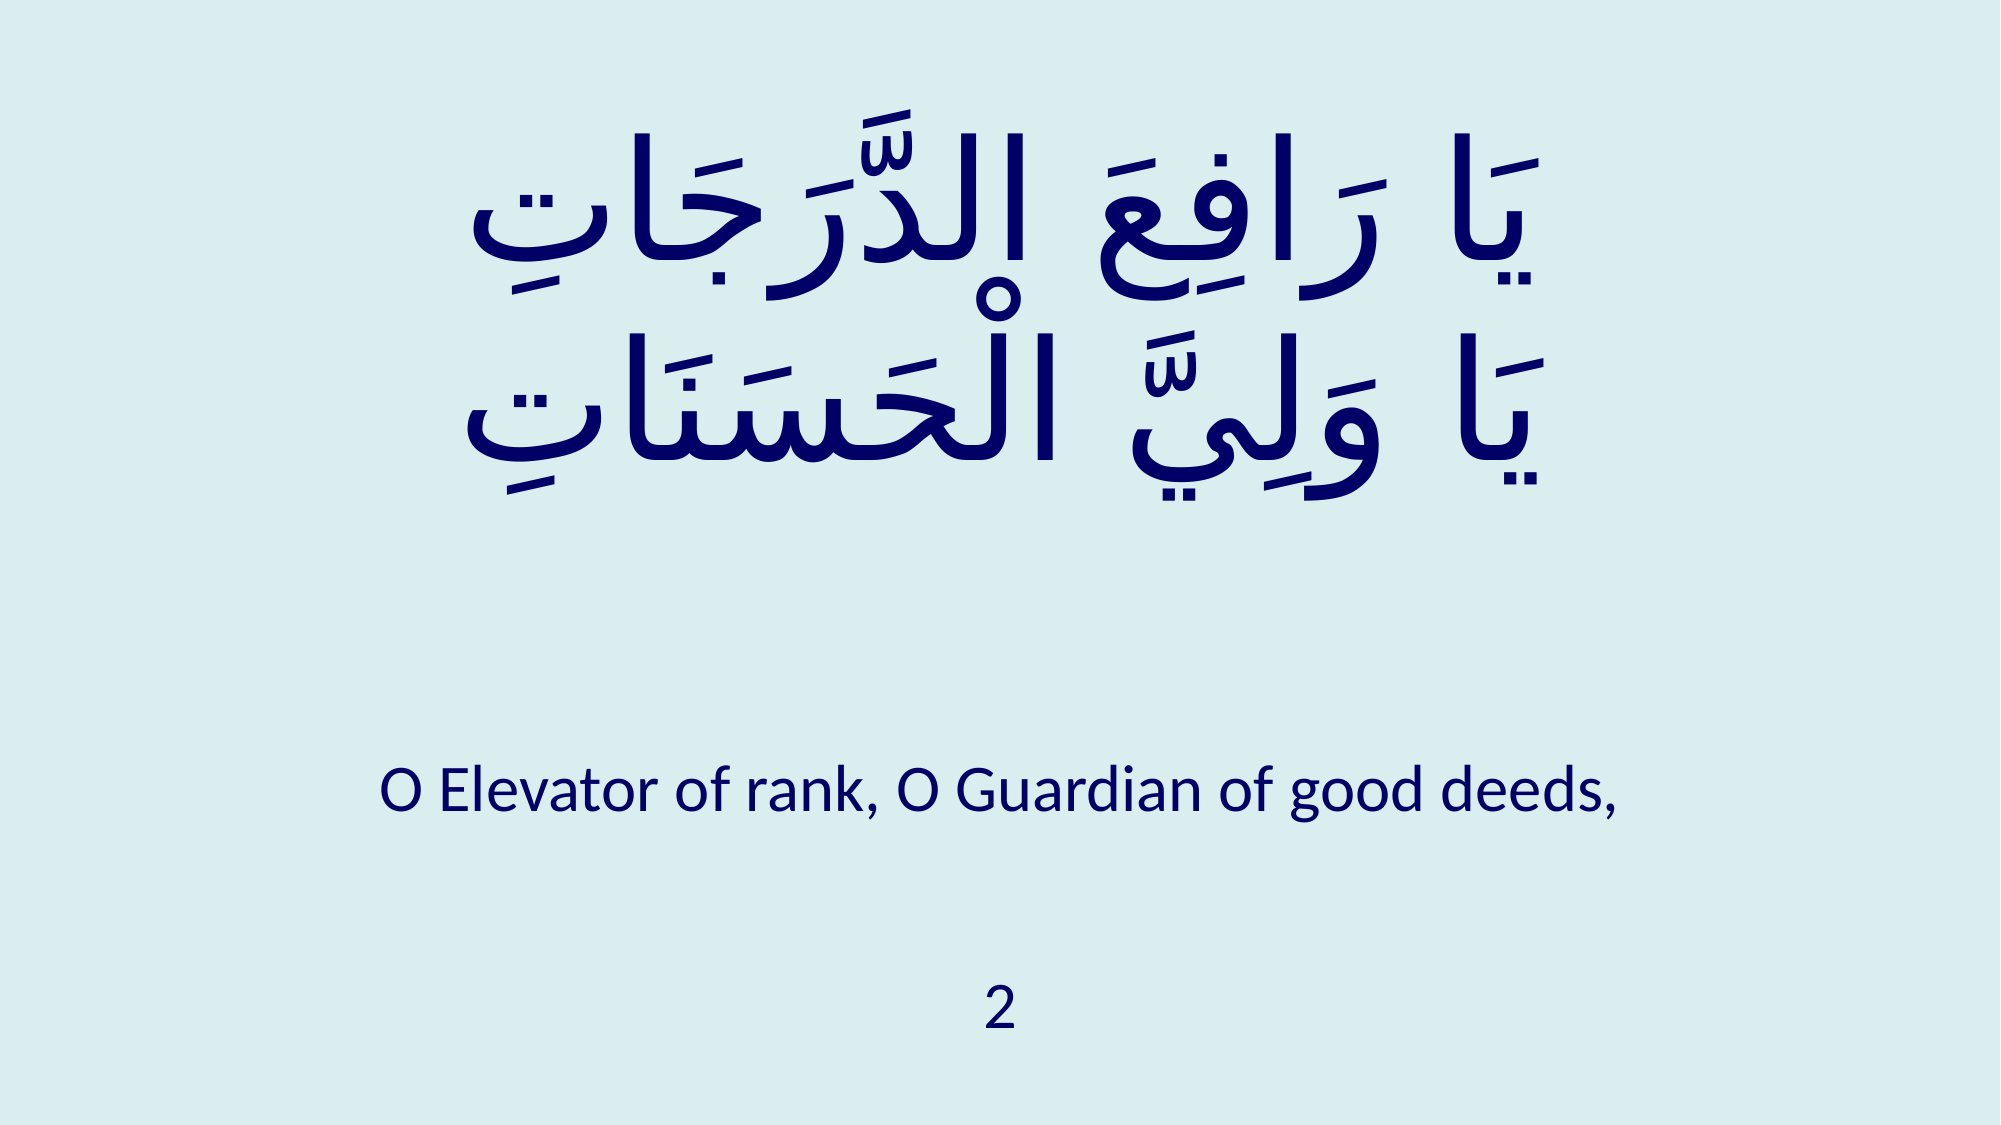

# يَا رَافِعَ الدَّرَجَاتِ يَا وَلِيَّ الْحَسَنَاتِ
O Elevator of rank, O Guardian of good deeds,
2